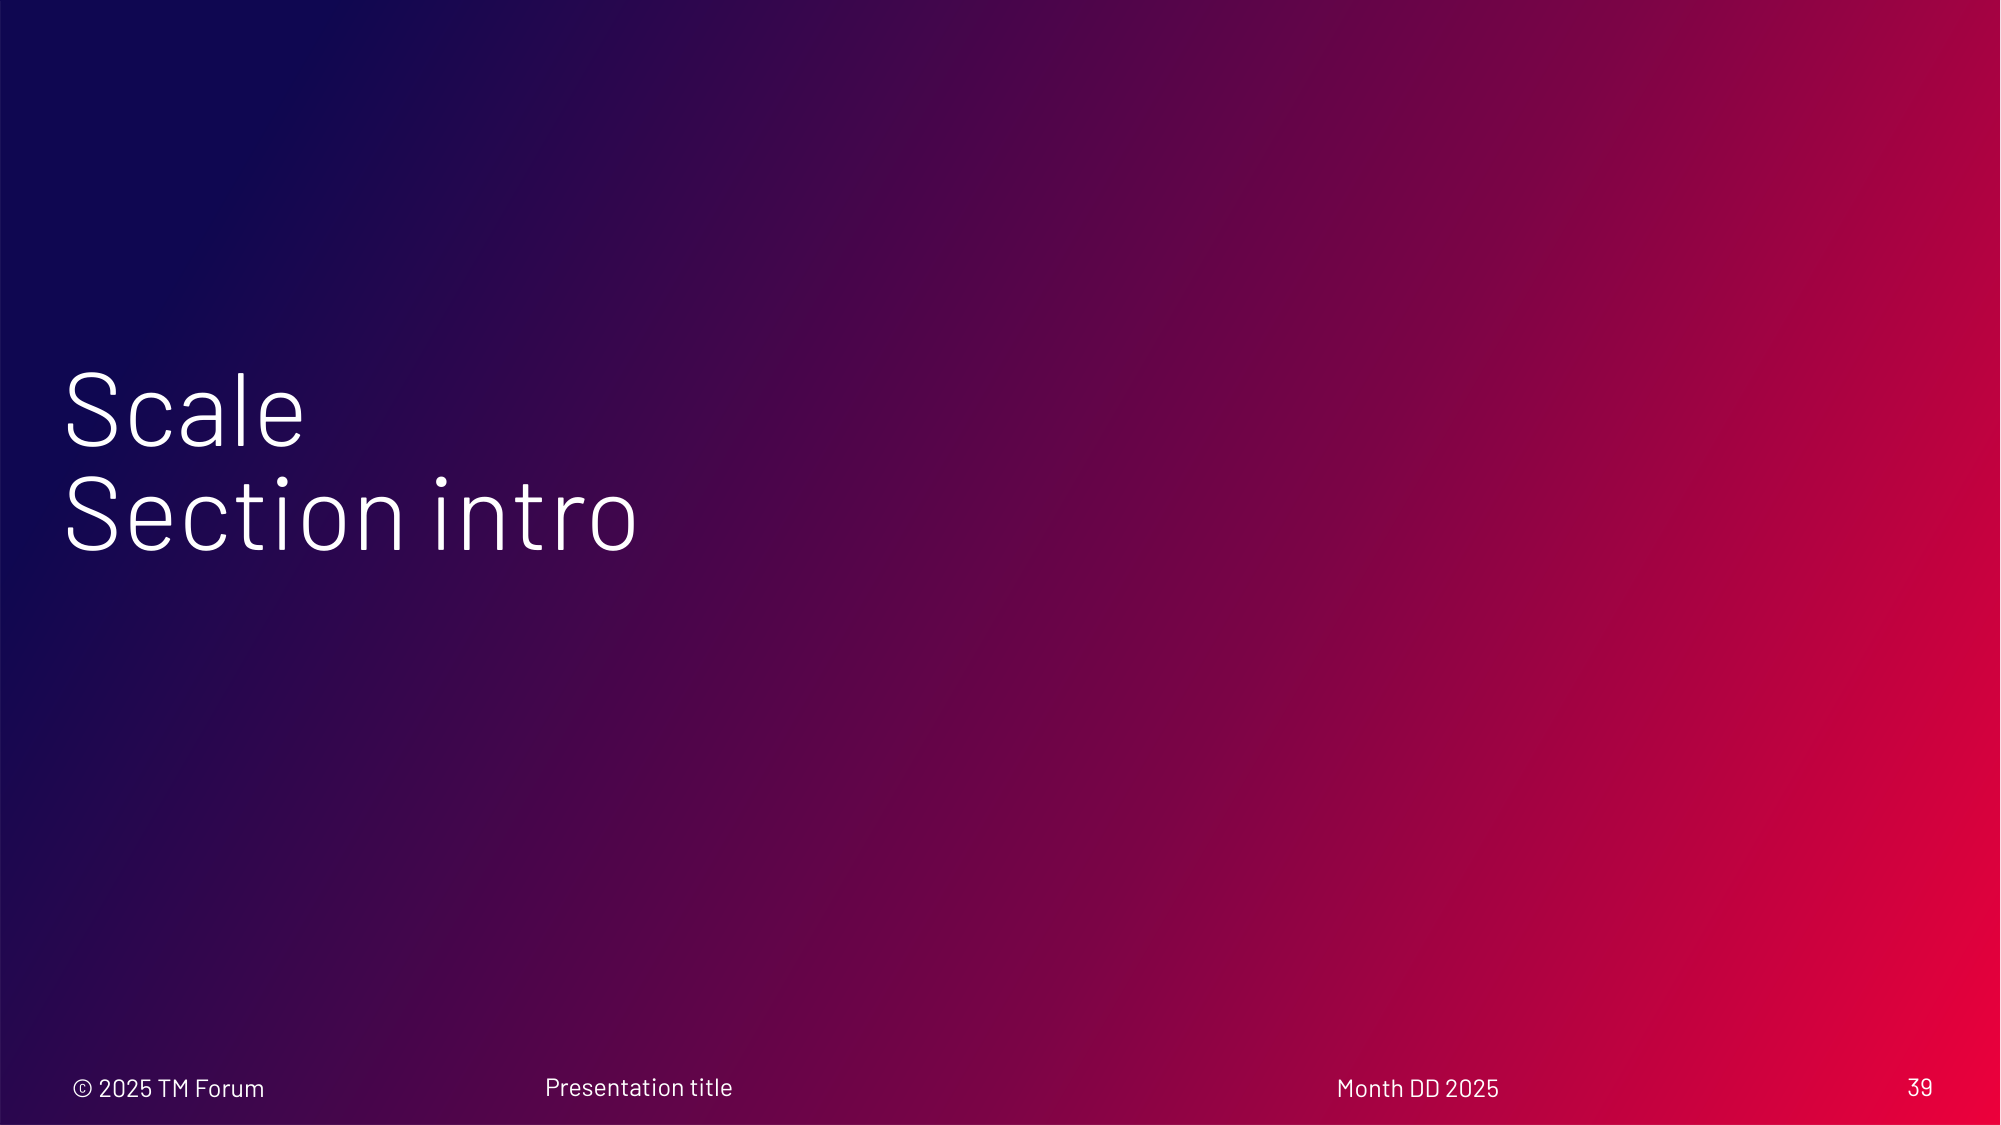

Scale
Section intro
39
Presentation title
Month DD 2025